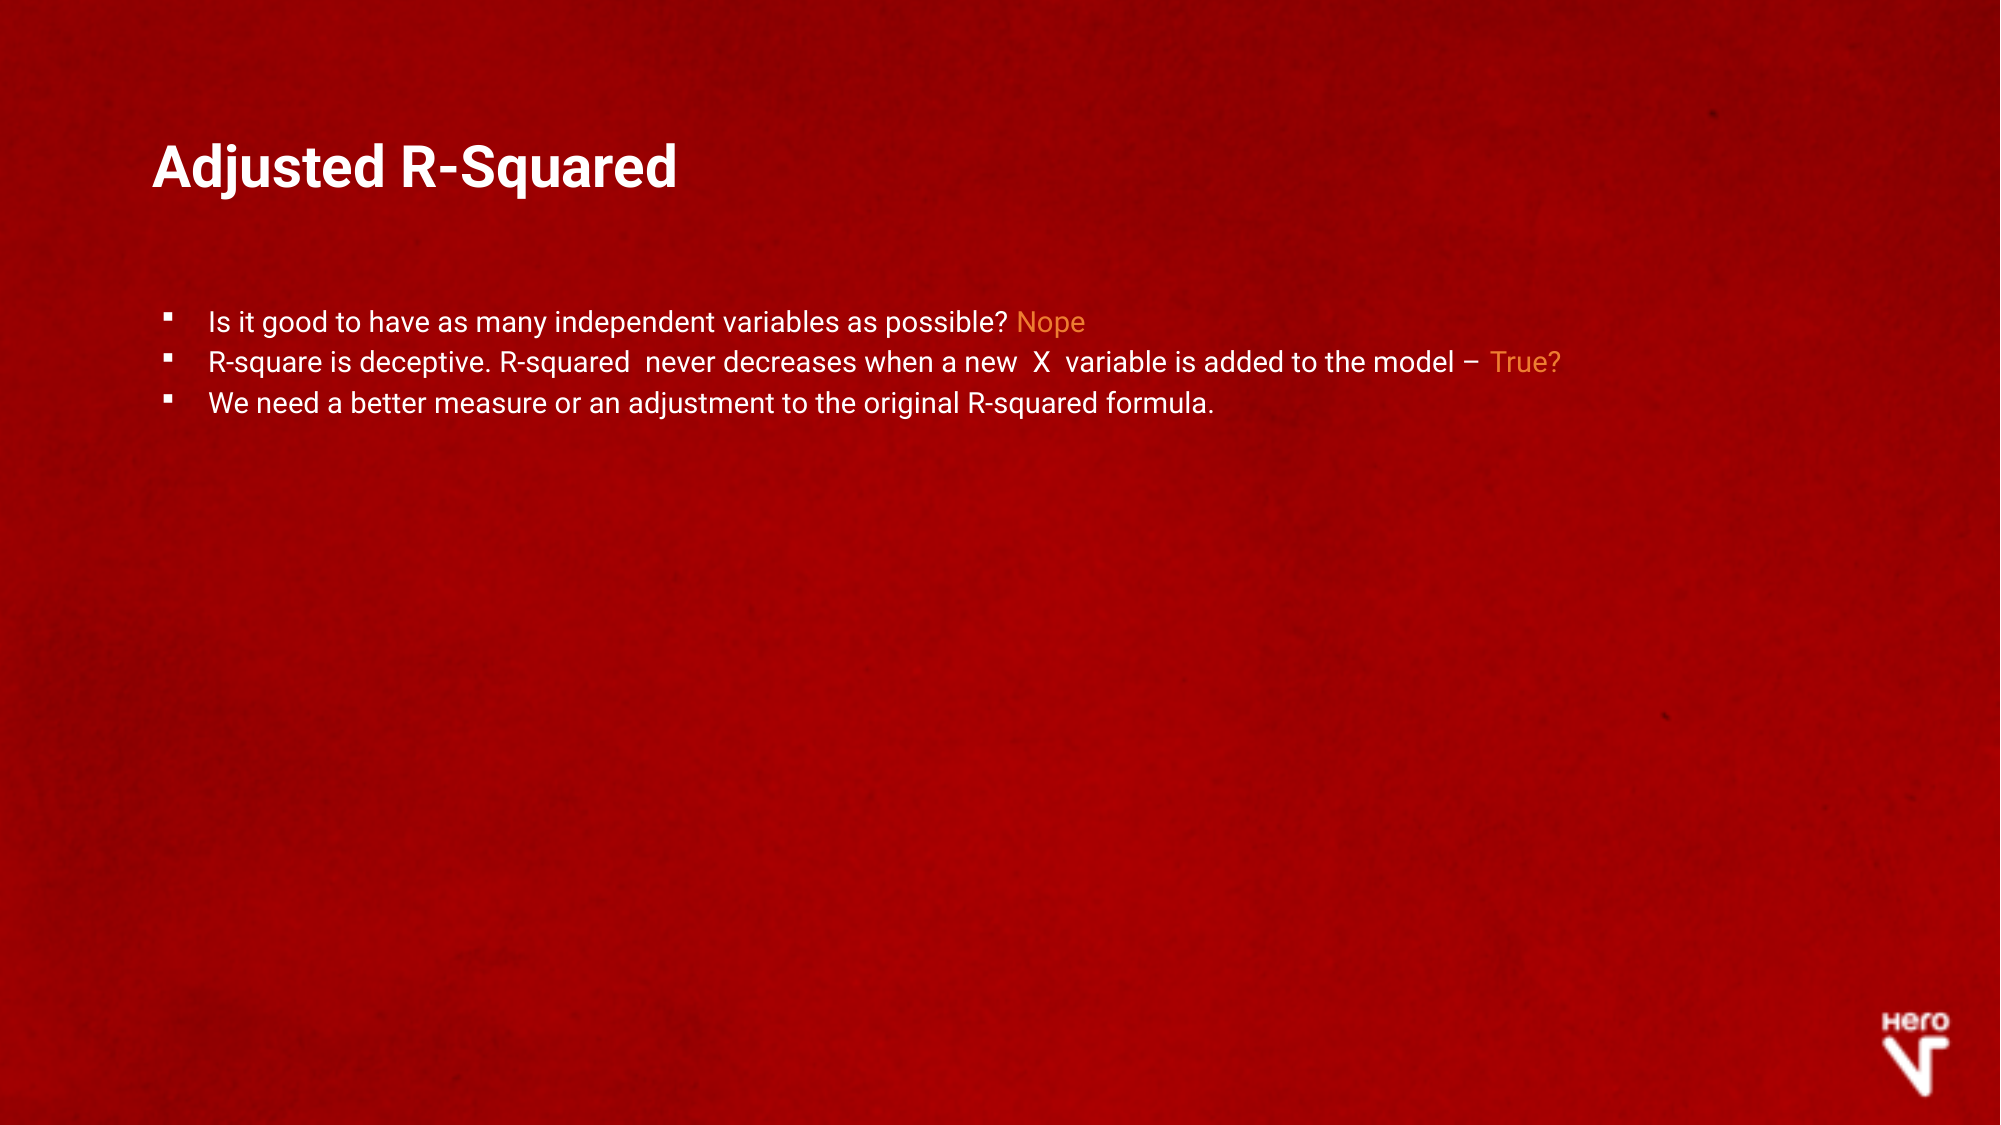

# Adjusted R-Squared
Is it good to have as many independent variables as possible? Nope
R-square is deceptive. R-squared  never decreases when a new  X  variable is added to the model – True?
We need a better measure or an adjustment to the original R-squared formula.